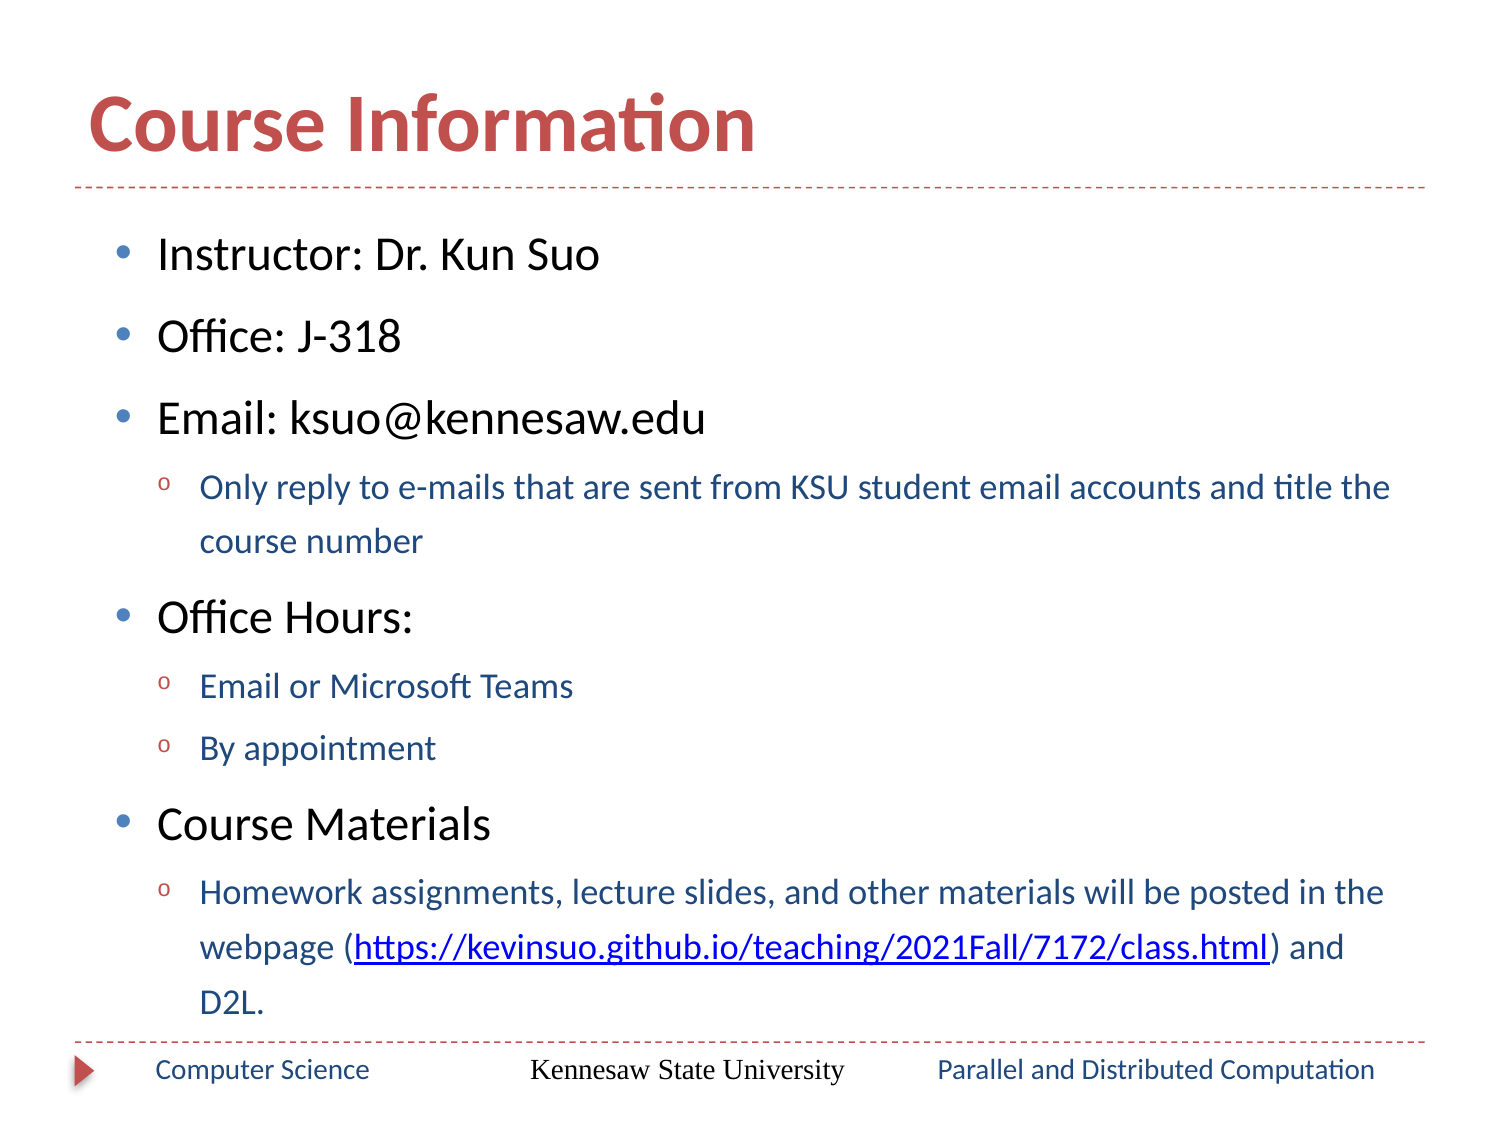

# Course Information
Instructor: Dr. Kun Suo
Office: J-318
Email: ksuo@kennesaw.edu
Only reply to e-mails that are sent from KSU student email accounts and title the course number
Office Hours:
Email or Microsoft Teams
By appointment
Course Materials
Homework assignments, lecture slides, and other materials will be posted in the webpage (https://kevinsuo.github.io/teaching/2021Fall/7172/class.html) and D2L.
Computer Science
Kennesaw State University
Parallel and Distributed Computation